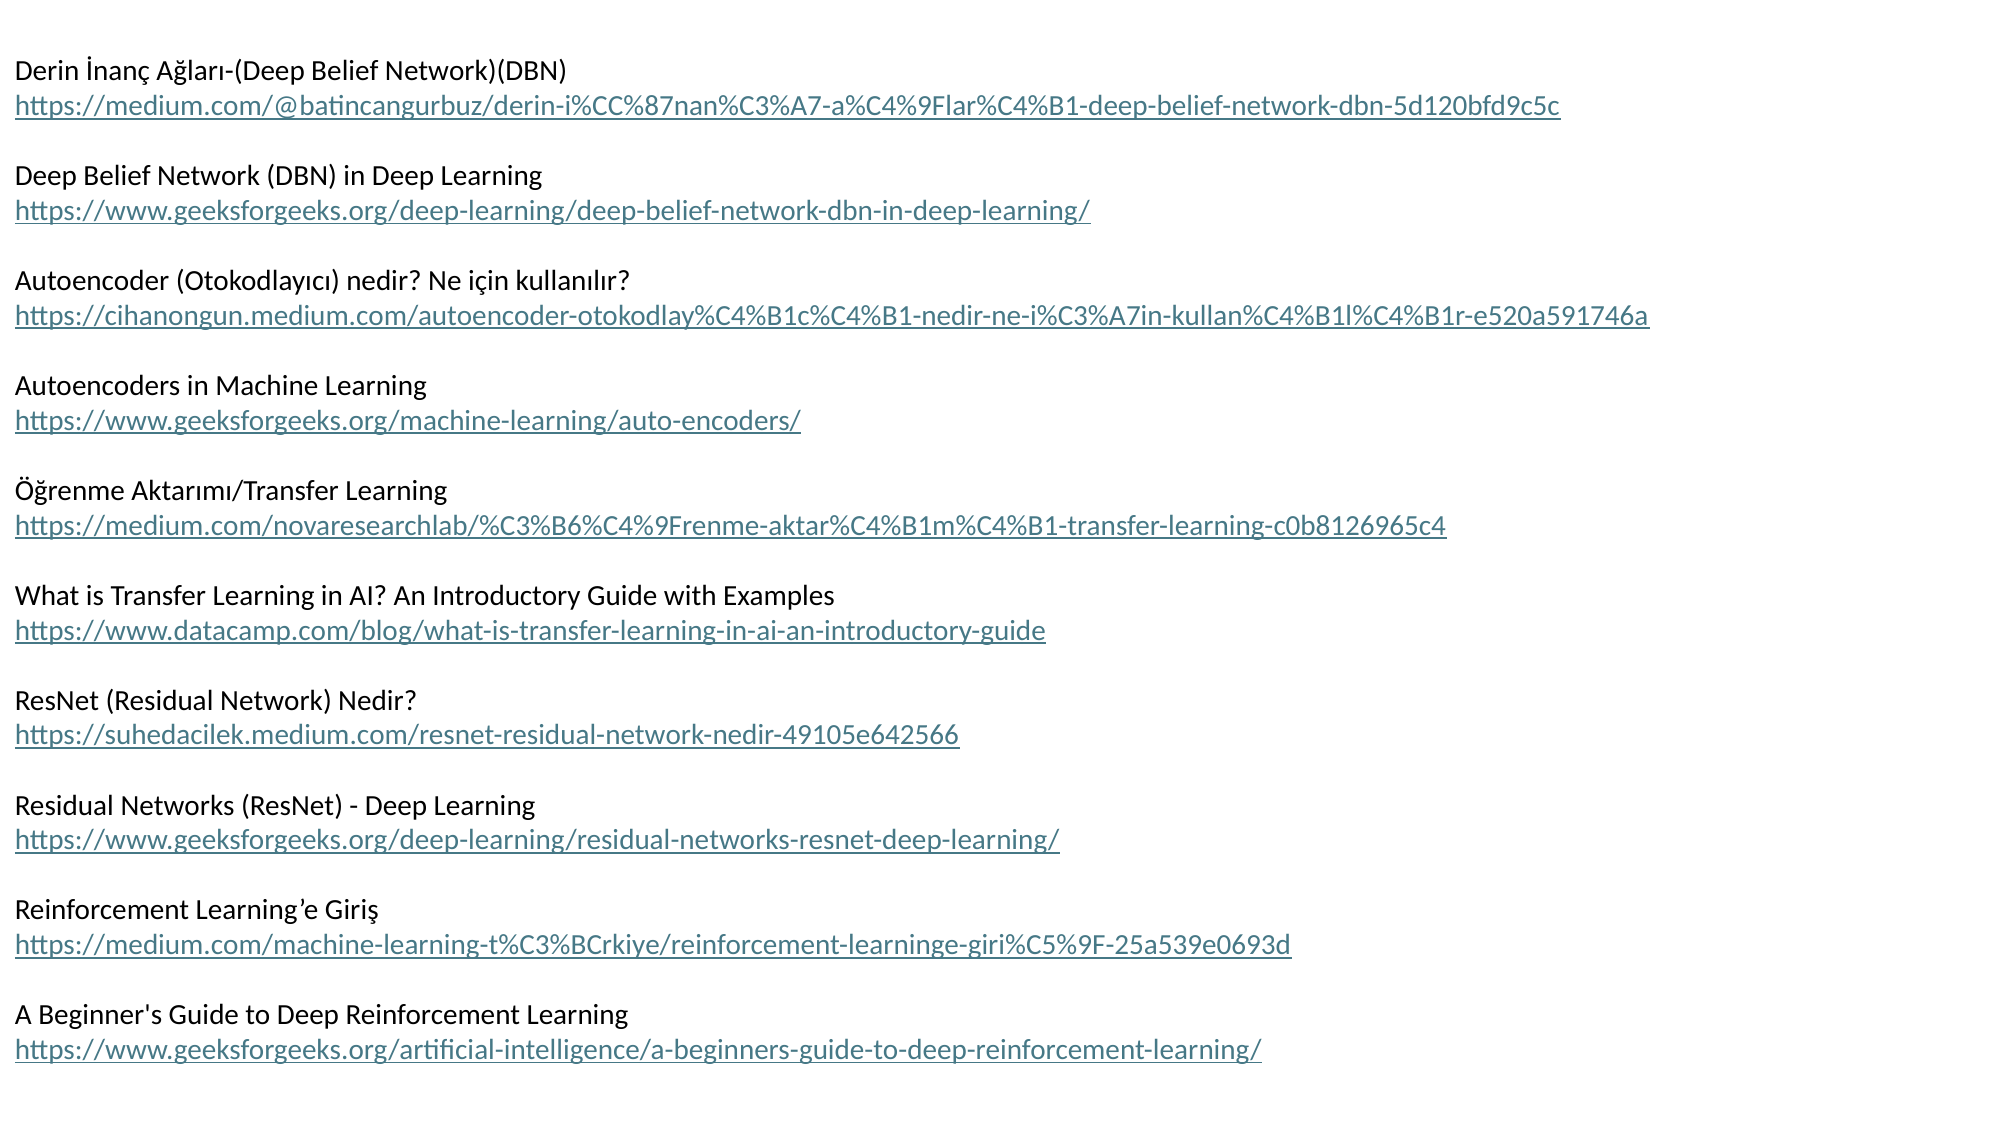

Derin İnanç Ağları-(Deep Belief Network)(DBN)
https://medium.com/@batincangurbuz/derin-i%CC%87nan%C3%A7-a%C4%9Flar%C4%B1-deep-belief-network-dbn-5d120bfd9c5c

Deep Belief Network (DBN) in Deep Learning
https://www.geeksforgeeks.org/deep-learning/deep-belief-network-dbn-in-deep-learning/

Autoencoder (Otokodlayıcı) nedir? Ne için kullanılır?
https://cihanongun.medium.com/autoencoder-otokodlay%C4%B1c%C4%B1-nedir-ne-i%C3%A7in-kullan%C4%B1l%C4%B1r-e520a591746a

Autoencoders in Machine Learning
https://www.geeksforgeeks.org/machine-learning/auto-encoders/

Öğrenme Aktarımı/Transfer Learning
https://medium.com/novaresearchlab/%C3%B6%C4%9Frenme-aktar%C4%B1m%C4%B1-transfer-learning-c0b8126965c4

What is Transfer Learning in AI? An Introductory Guide with Examples
https://www.datacamp.com/blog/what-is-transfer-learning-in-ai-an-introductory-guide

ResNet (Residual Network) Nedir?
https://suhedacilek.medium.com/resnet-residual-network-nedir-49105e642566

Residual Networks (ResNet) - Deep Learning
https://www.geeksforgeeks.org/deep-learning/residual-networks-resnet-deep-learning/

Reinforcement Learning’e Giriş
https://medium.com/machine-learning-t%C3%BCrkiye/reinforcement-learninge-giri%C5%9F-25a539e0693d

A Beginner's Guide to Deep Reinforcement Learning
https://www.geeksforgeeks.org/artificial-intelligence/a-beginners-guide-to-deep-reinforcement-learning/